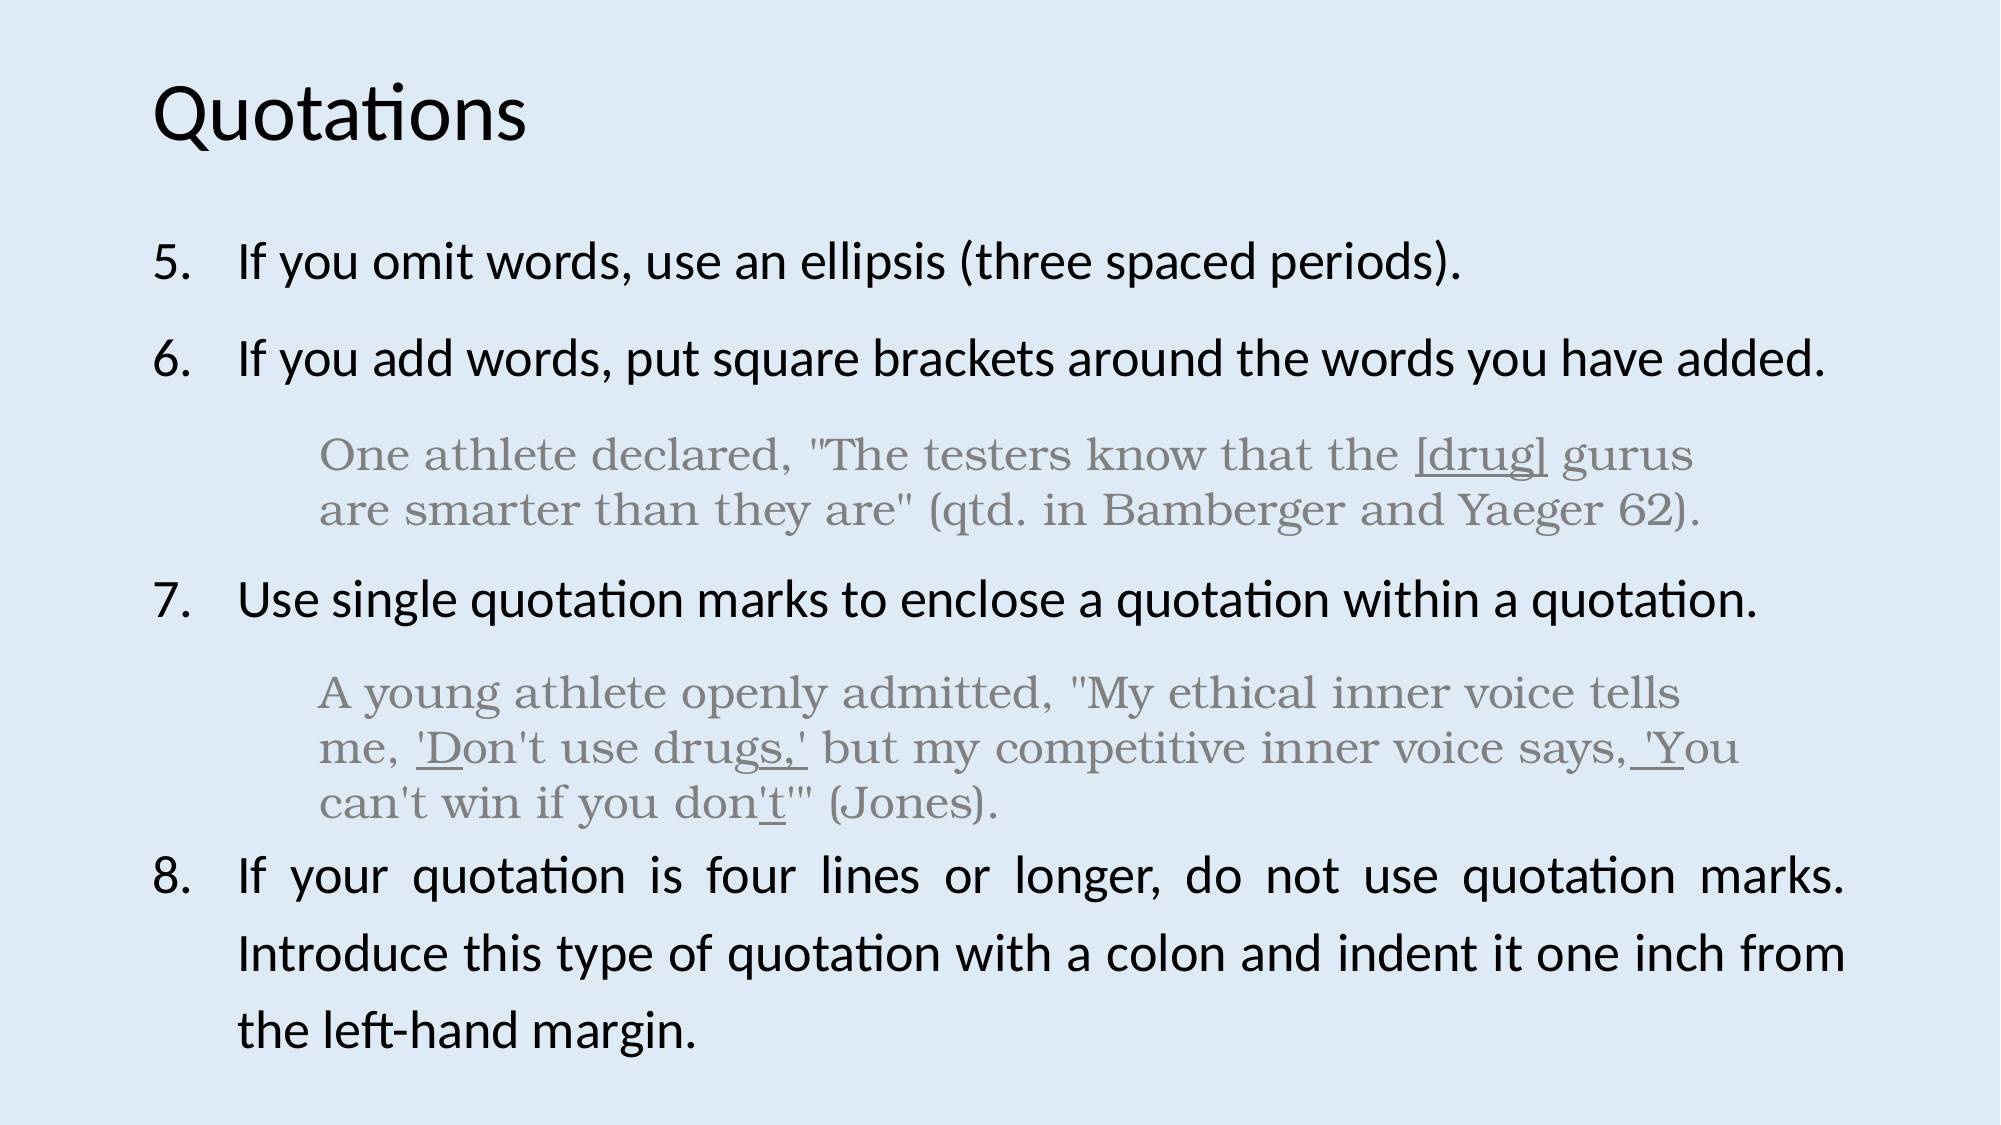

# Quotations
If you omit words, use an ellipsis (three spaced periods).
If you add words, put square brackets around the words you have added.

Use single quotation marks to enclose a quotation within a quotation.

If your quotation is four lines or longer, do not use quotation marks. Introduce this type of quotation with a colon and indent it one inch from the left-hand margin.
One athlete declared, "The testers know that the [drug] gurus are smarter than they are" (qtd. in Bamberger and Yaeger 62).
A young athlete openly admitted, "My ethical inner voice tells me, 'Don't use drugs,' but my competitive inner voice says, 'You can't win if you don't'" (Jones).